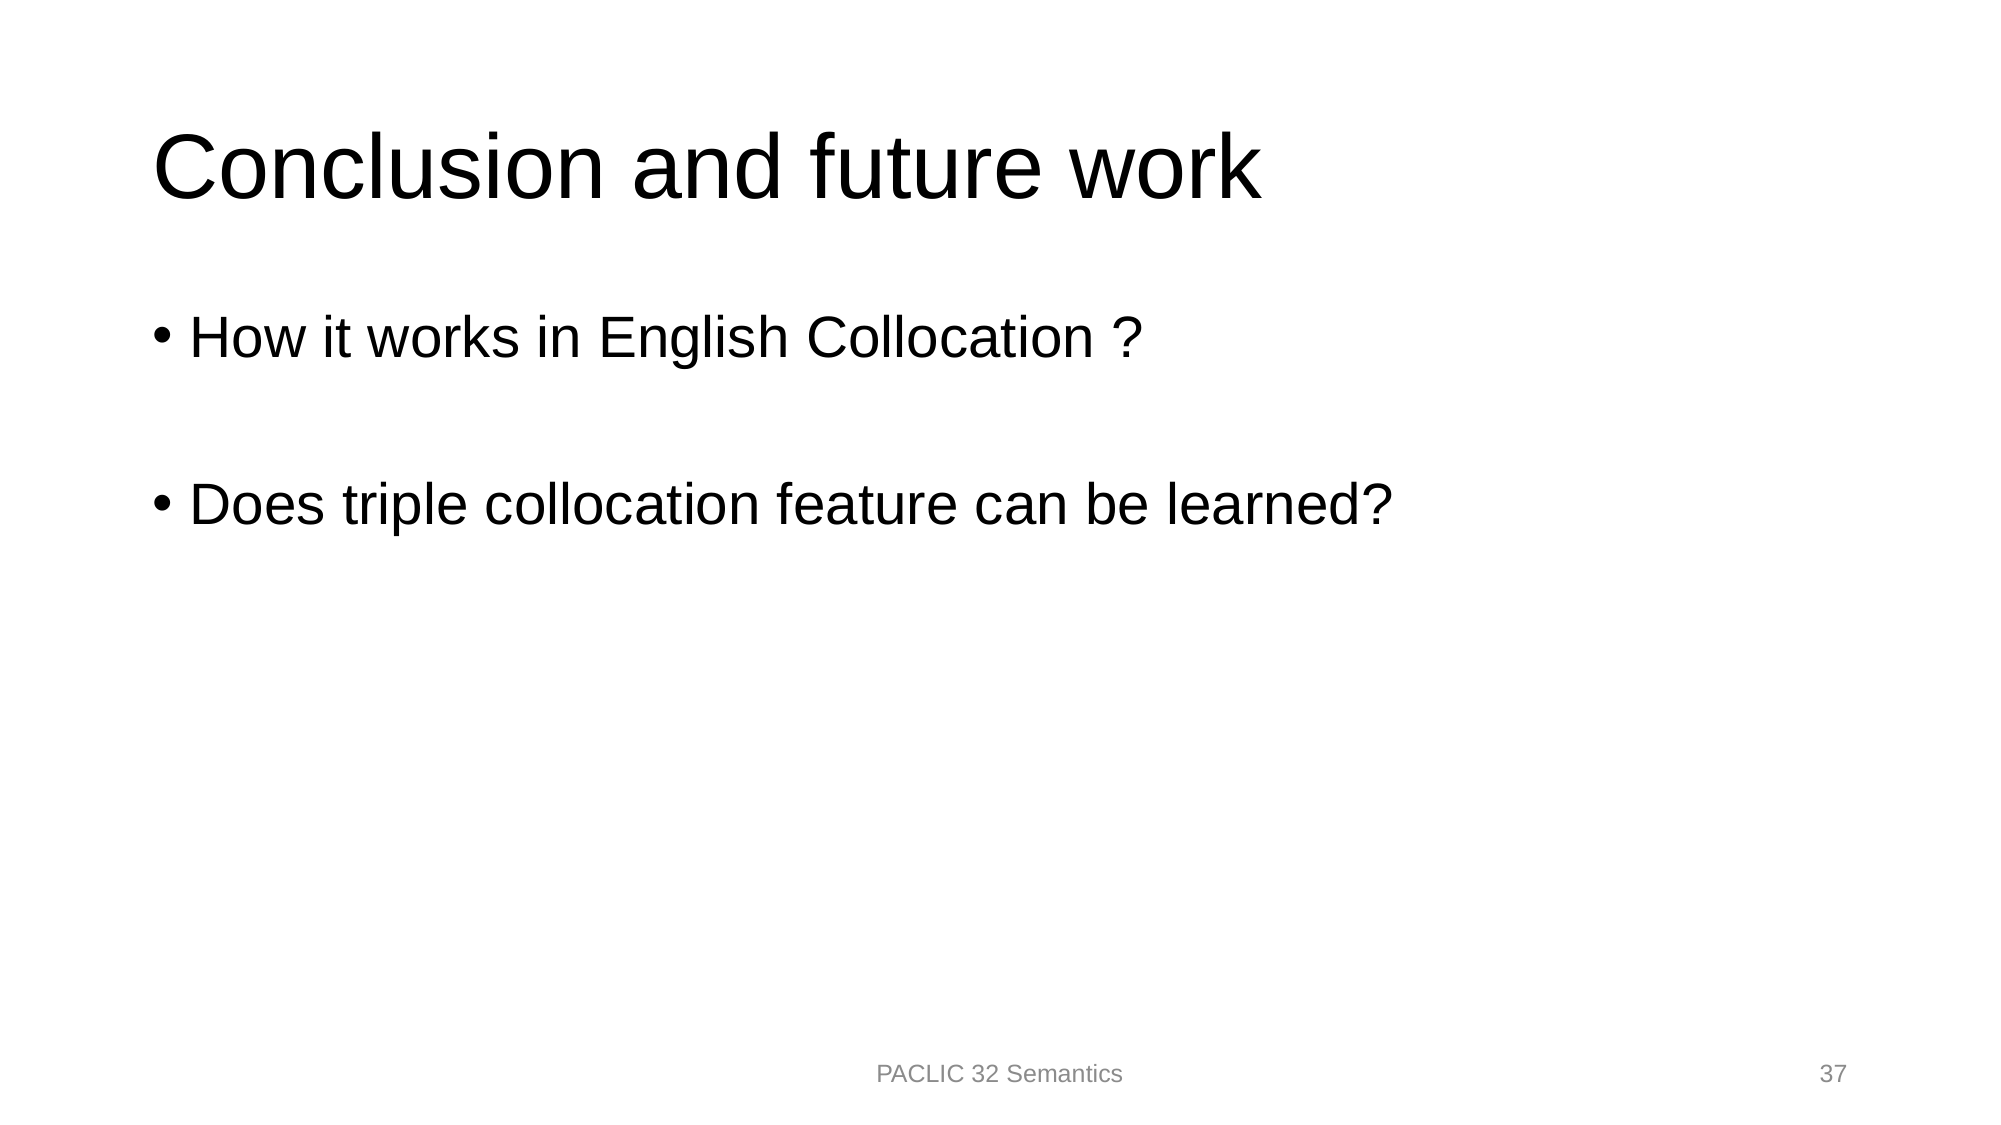

# Conclusion and future work
How it works in English Collocation ?

Does triple collocation feature can be learned?
PACLIC 32 Semantics
37